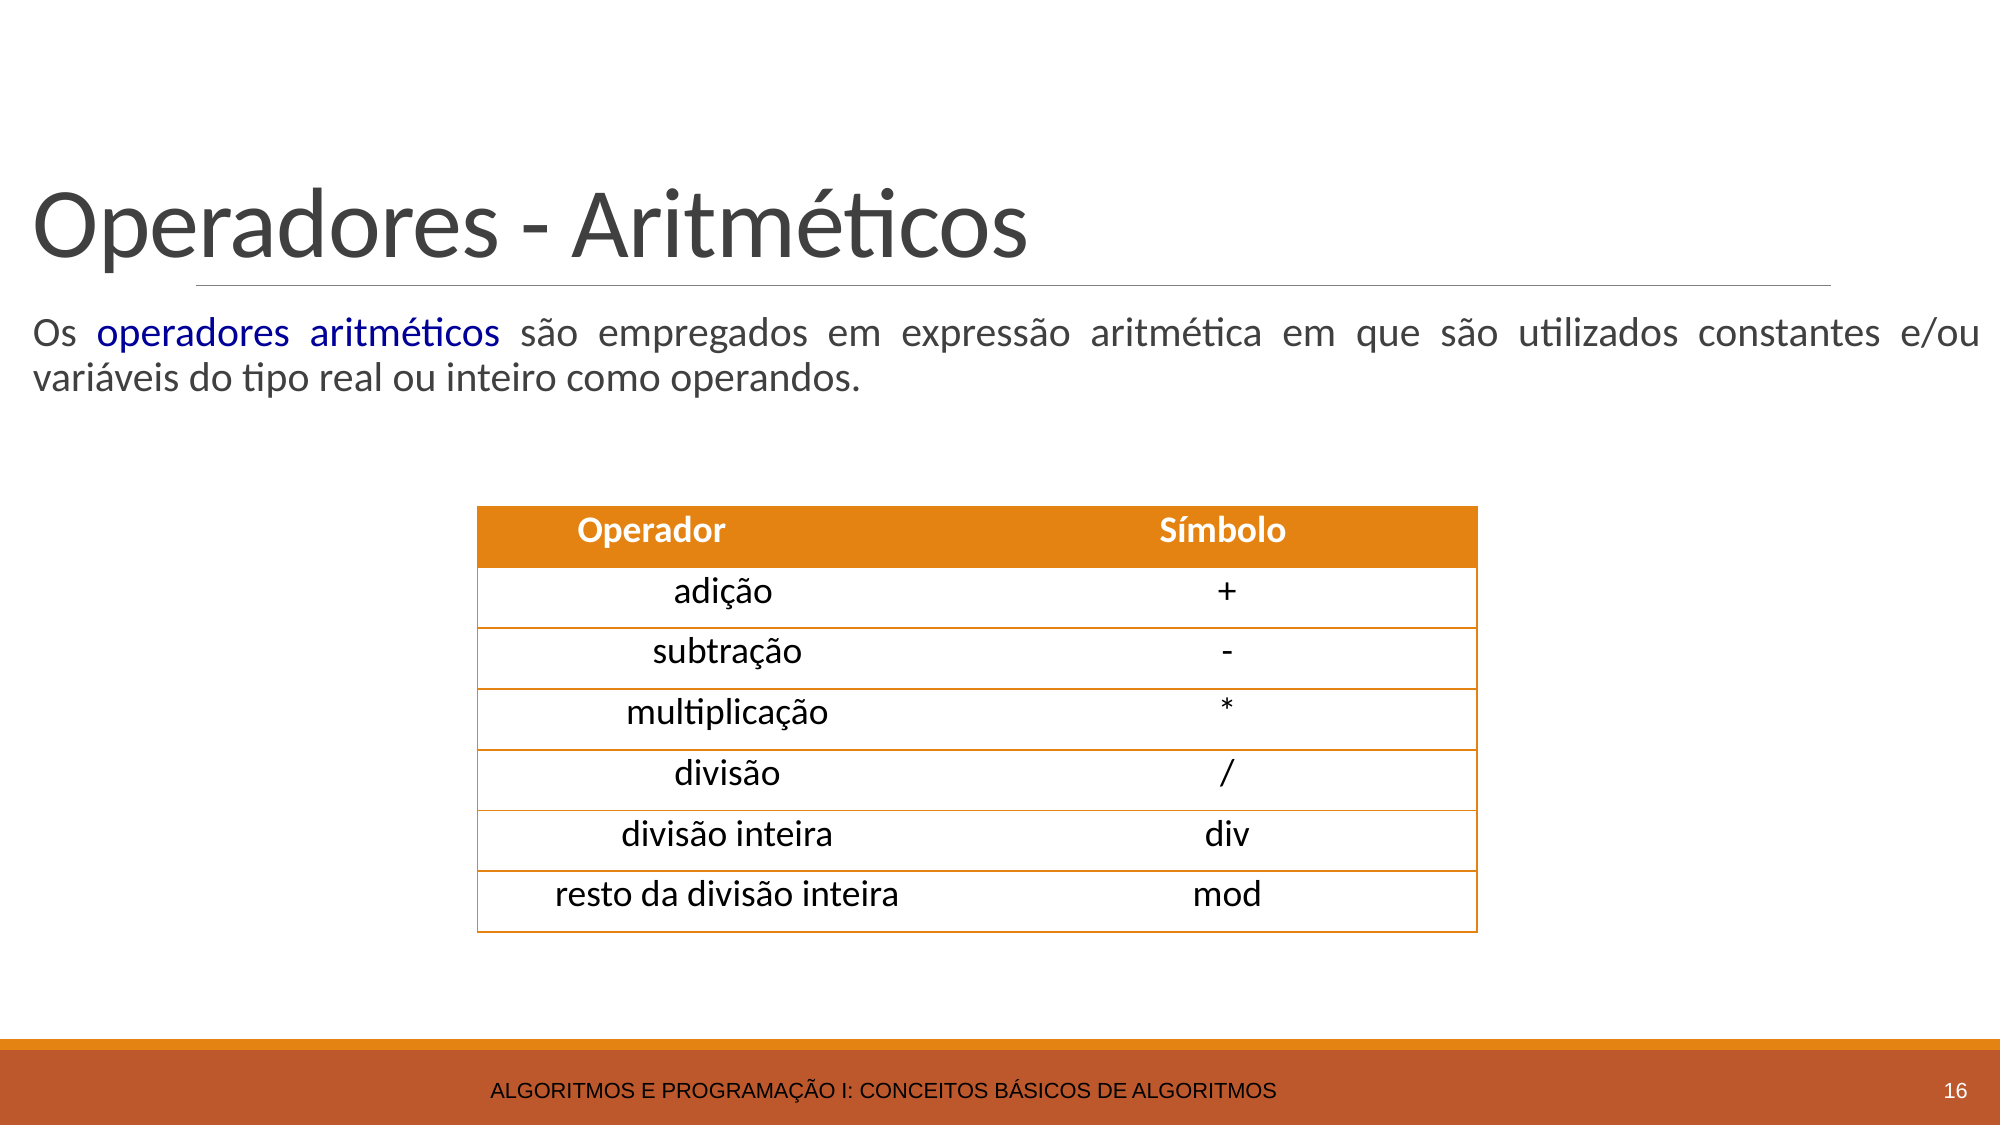

# Operadores - Aritméticos
Os operadores aritméticos são empregados em expressão aritmética em que são utilizados constantes e/ou variáveis do tipo real ou inteiro como operandos.

| Operador | Símbolo |
| --- | --- |
| adição | + |
| subtração | - |
| multiplicação | \* |
| divisão | / |
| divisão inteira | div |
| resto da divisão inteira | mod |
Algoritmos e Programação I: Conceitos Básicos de Algoritmos
16